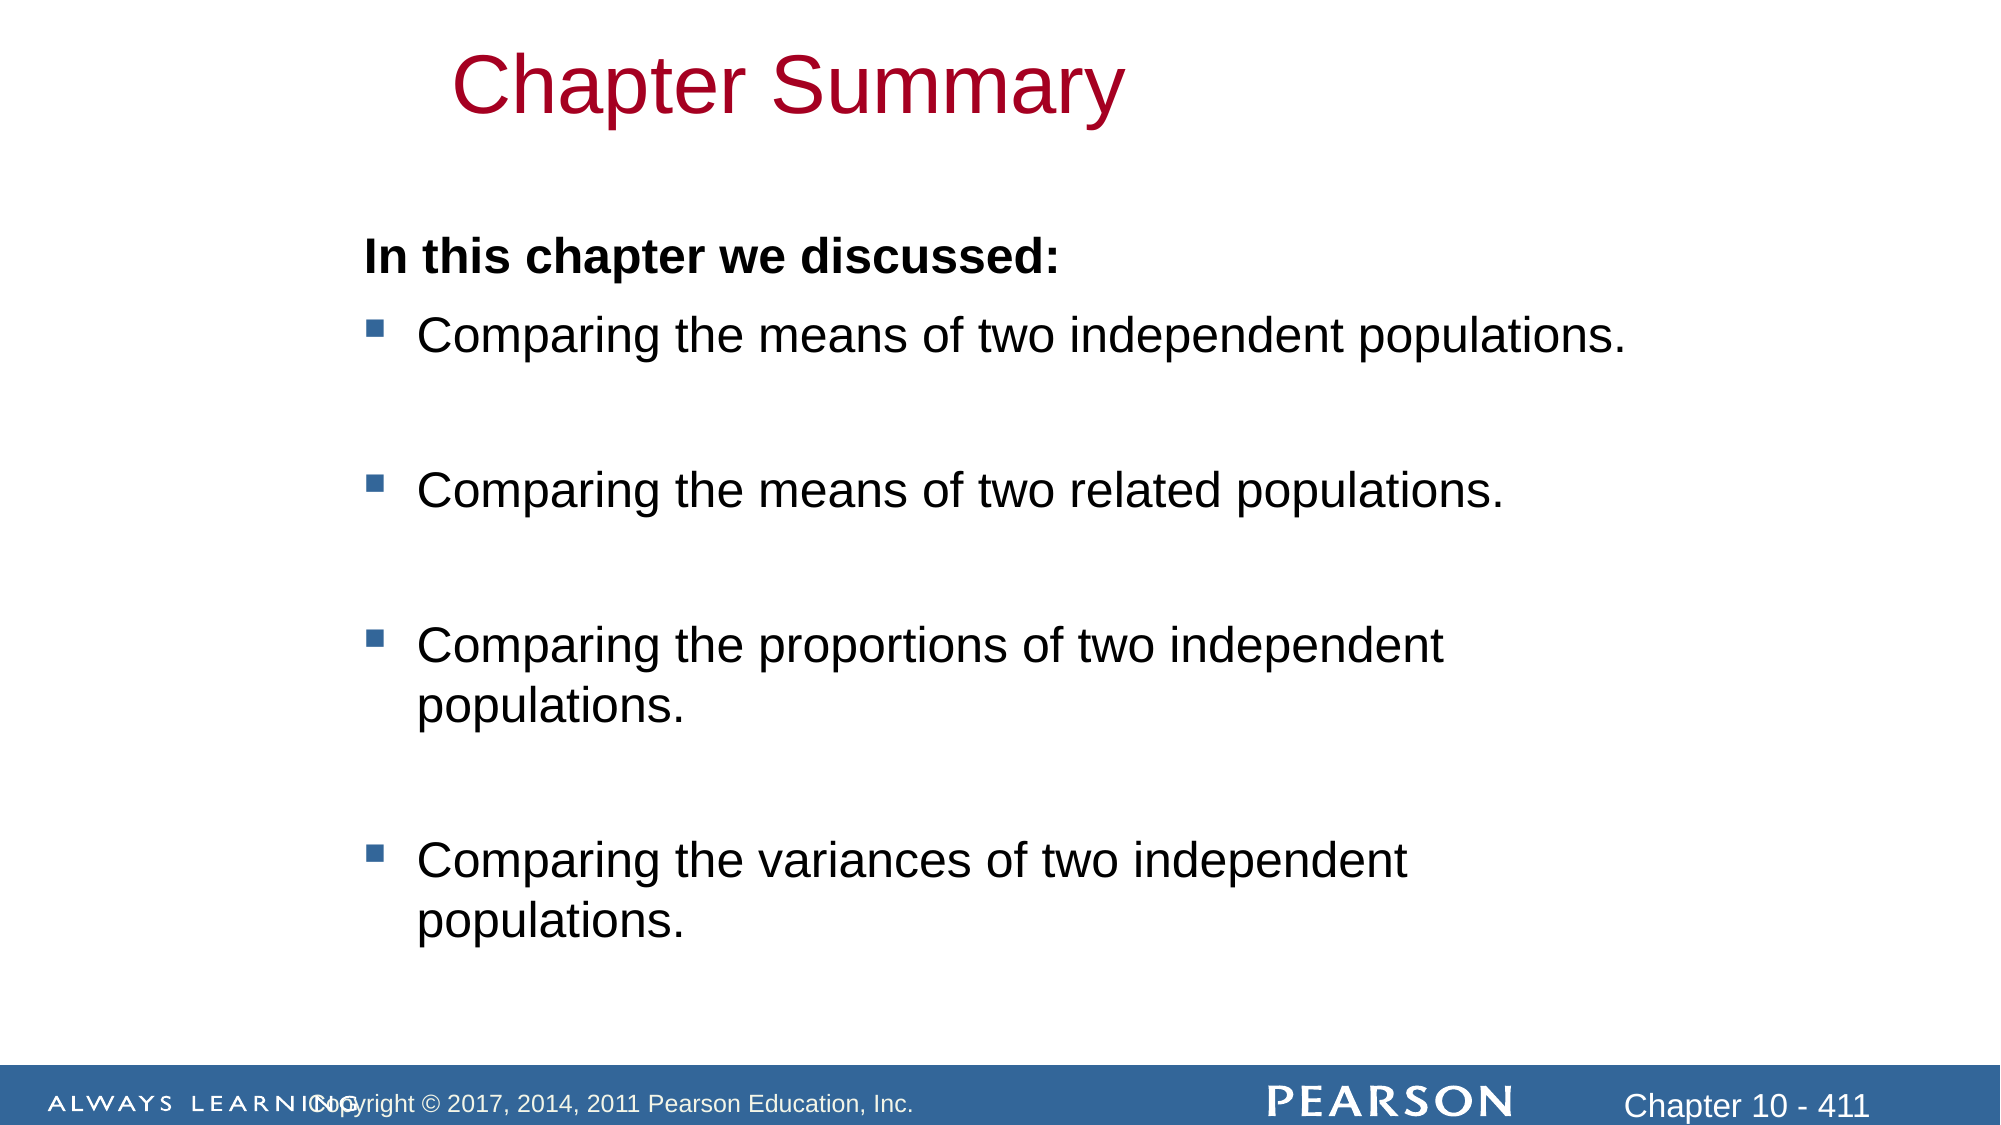

Chapter Summary
In this chapter we discussed:
Comparing the means of two independent populations.

Comparing the means of two related populations.

Comparing the proportions of two independent populations.

Comparing the variances of two independent populations.